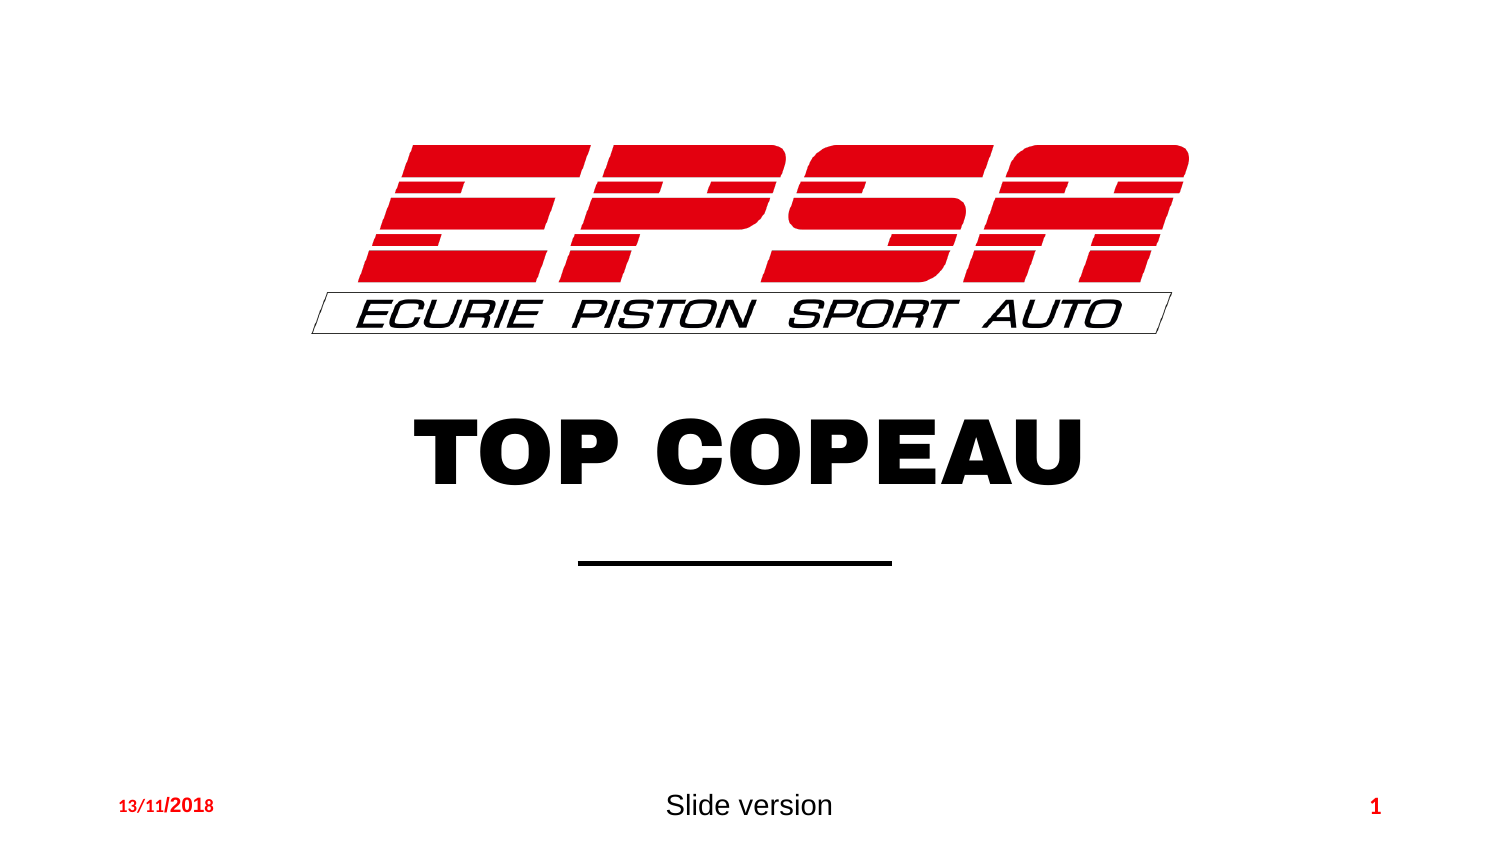

# TOP COPEAU

Slide version
13/11/2018
1